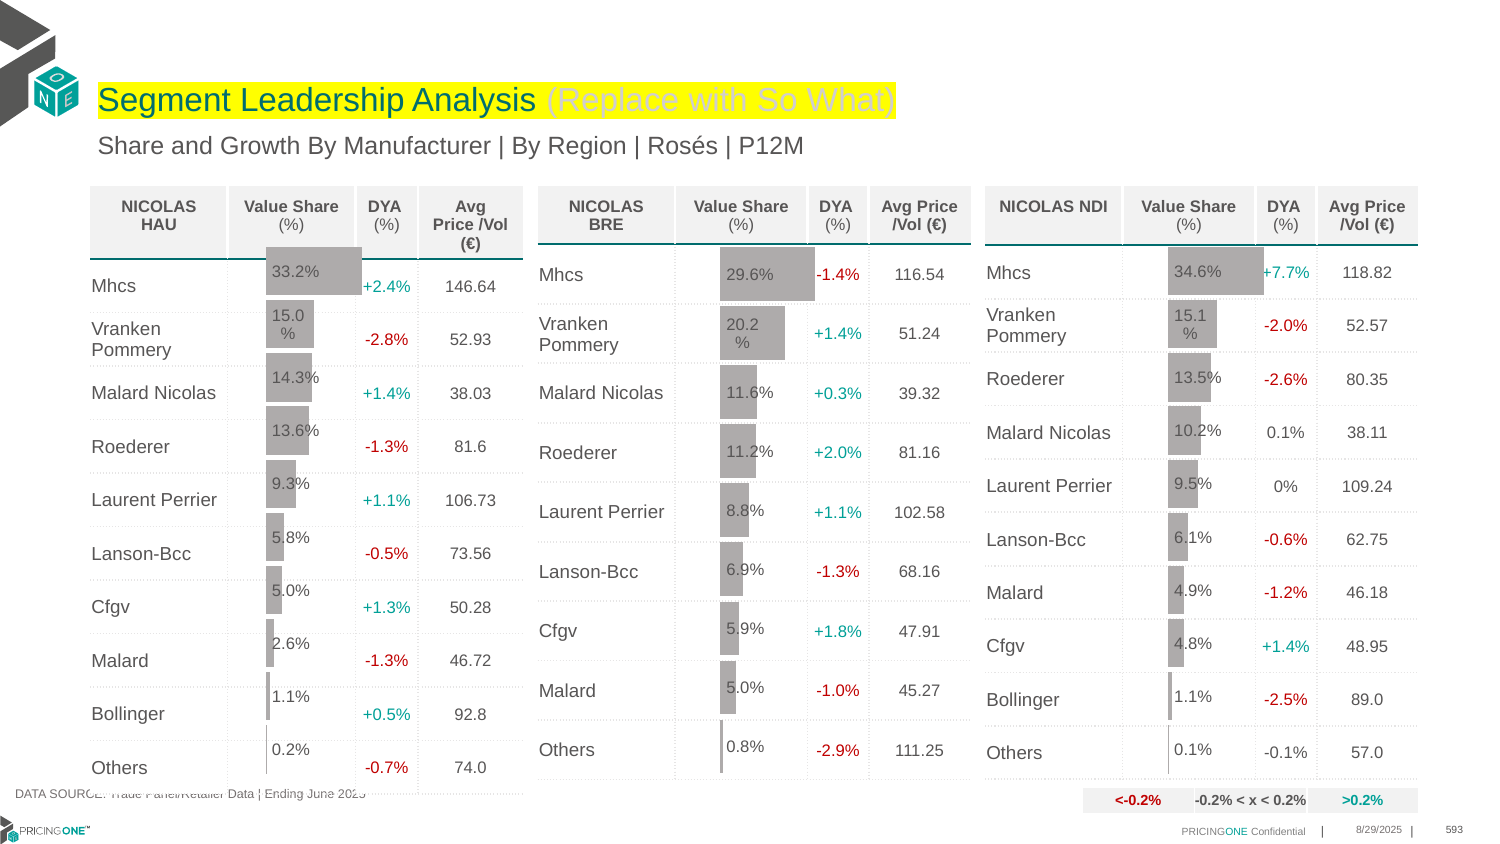

# Segment Leadership Analysis (Replace with So What)
Share and Growth By Manufacturer | By Region | Rosés | P12M
| NICOLAS BRE | Value Share (%) | DYA (%) | Avg Price /Vol (€) |
| --- | --- | --- | --- |
| Mhcs |  | -1.4% | 116.54 |
| Vranken Pommery |  | +1.4% | 51.24 |
| Malard Nicolas |  | +0.3% | 39.32 |
| Roederer |  | +2.0% | 81.16 |
| Laurent Perrier |  | +1.1% | 102.58 |
| Lanson-Bcc |  | -1.3% | 68.16 |
| Cfgv |  | +1.8% | 47.91 |
| Malard |  | -1.0% | 45.27 |
| Others |  | -2.9% | 111.25 |
| NICOLAS HAU | Value Share (%) | DYA (%) | Avg Price /Vol (€) |
| --- | --- | --- | --- |
| Mhcs |  | +2.4% | 146.64 |
| Vranken Pommery |  | -2.8% | 52.93 |
| Malard Nicolas |  | +1.4% | 38.03 |
| Roederer |  | -1.3% | 81.6 |
| Laurent Perrier |  | +1.1% | 106.73 |
| Lanson-Bcc |  | -0.5% | 73.56 |
| Cfgv |  | +1.3% | 50.28 |
| Malard |  | -1.3% | 46.72 |
| Bollinger |  | +0.5% | 92.8 |
| Others |  | -0.7% | 74.0 |
| NICOLAS NDI | Value Share (%) | DYA (%) | Avg Price /Vol (€) |
| --- | --- | --- | --- |
| Mhcs |  | +7.7% | 118.82 |
| Vranken Pommery |  | -2.0% | 52.57 |
| Roederer |  | -2.6% | 80.35 |
| Malard Nicolas |  | 0.1% | 38.11 |
| Laurent Perrier |  | 0% | 109.24 |
| Lanson-Bcc |  | -0.6% | 62.75 |
| Malard |  | -1.2% | 46.18 |
| Cfgv |  | +1.4% | 48.95 |
| Bollinger |  | -2.5% | 89.0 |
| Others |  | -0.1% | 57.0 |

### Chart

| Category | Rosés | NICOLAS HAU |
|---|---|
|  | 0.33158550894690525 |

### Chart

| Category | Rosés | NICOLAS BRE |
|---|---|
|  | 0.2957650737543335 |

### Chart

| Category | Rosés | NICOLAS NDI |
|---|---|
|  | 0.34641412088979984 |
DATA SOURCE: Trade Panel/Retailer Data | Ending June 2025
| <-0.2% | -0.2% < x < 0.2% | >0.2% |
| --- | --- | --- |

8/29/2025
593